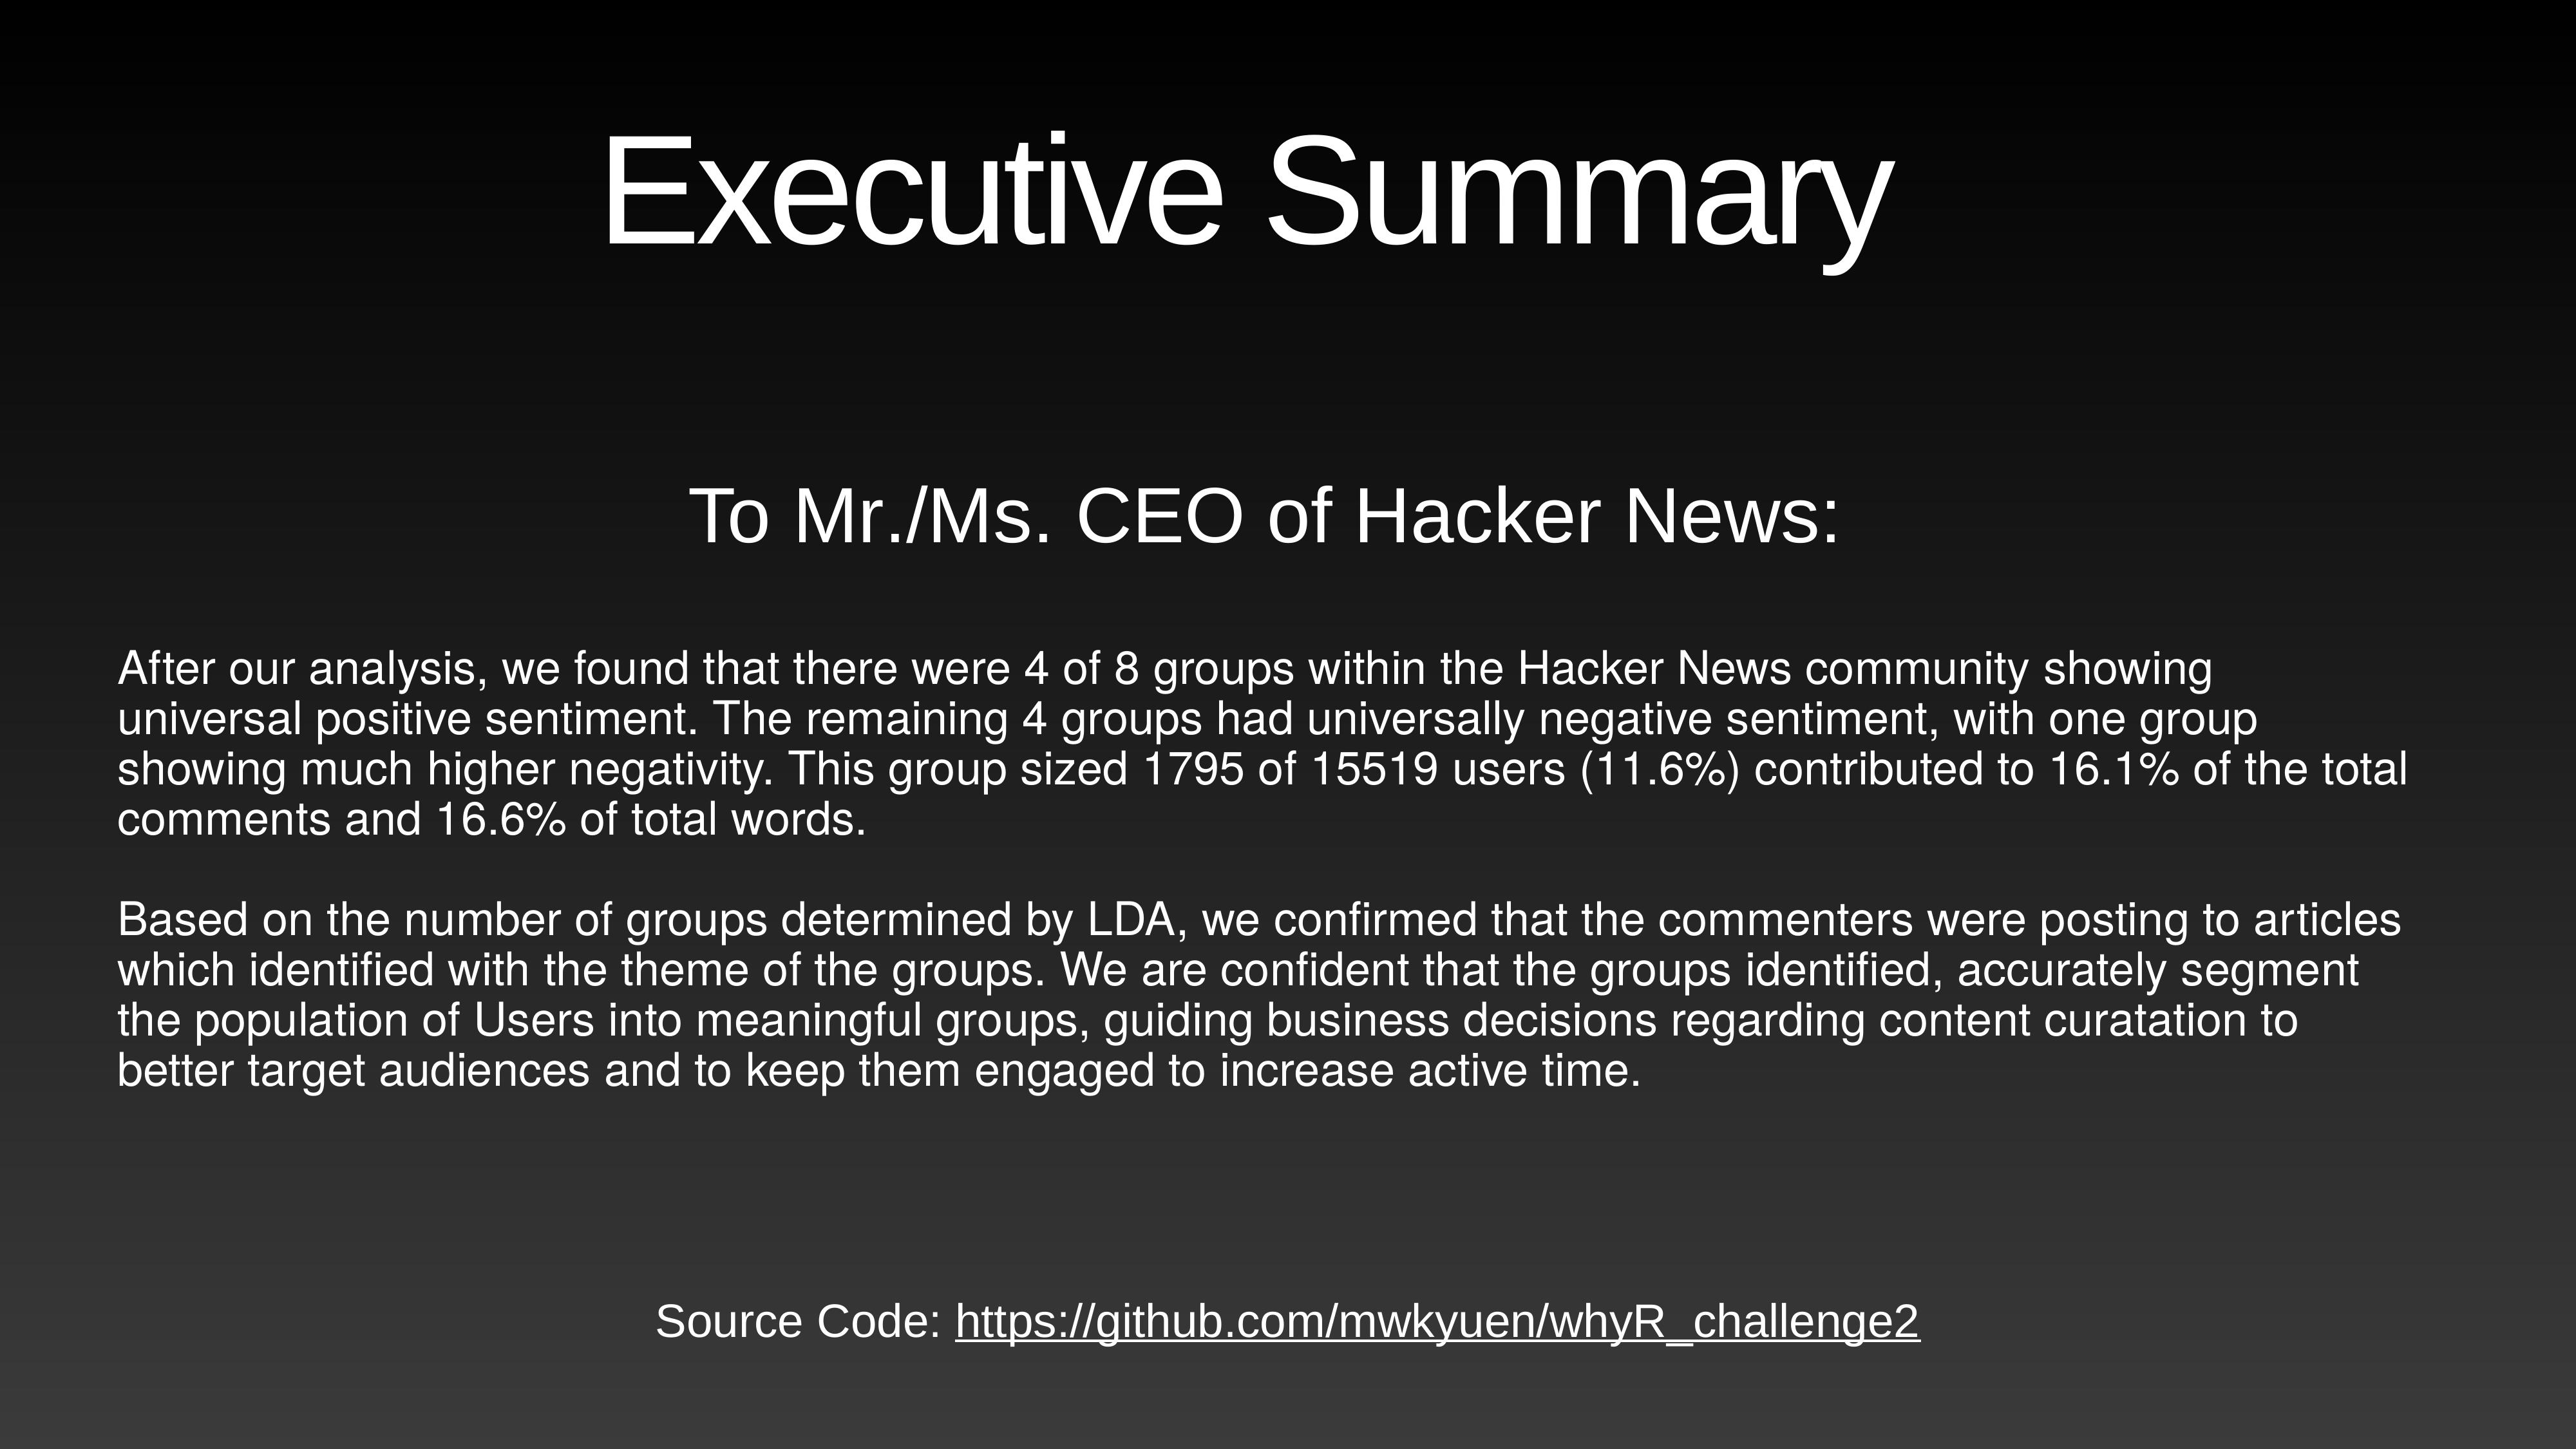

# Executive Summary
To Mr./Ms. CEO of Hacker News:

After our analysis, we found that there were 4 of 8 groups within the Hacker News community showing universal positive sentiment. The remaining 4 groups had universally negative sentiment, with one group showing much higher negativity. This group sized 1795 of 15519 users (11.6%) contributed to 16.1% of the total comments and 16.6% of total words.

Based on the number of groups determined by LDA, we confirmed that the commenters were posting to articles which identified with the theme of the groups. We are confident that the groups identified, accurately segment the population of Users into meaningful groups, guiding business decisions regarding content curatation to better target audiences and to keep them engaged to increase active time.
Source Code: https://github.com/mwkyuen/whyR_challenge2